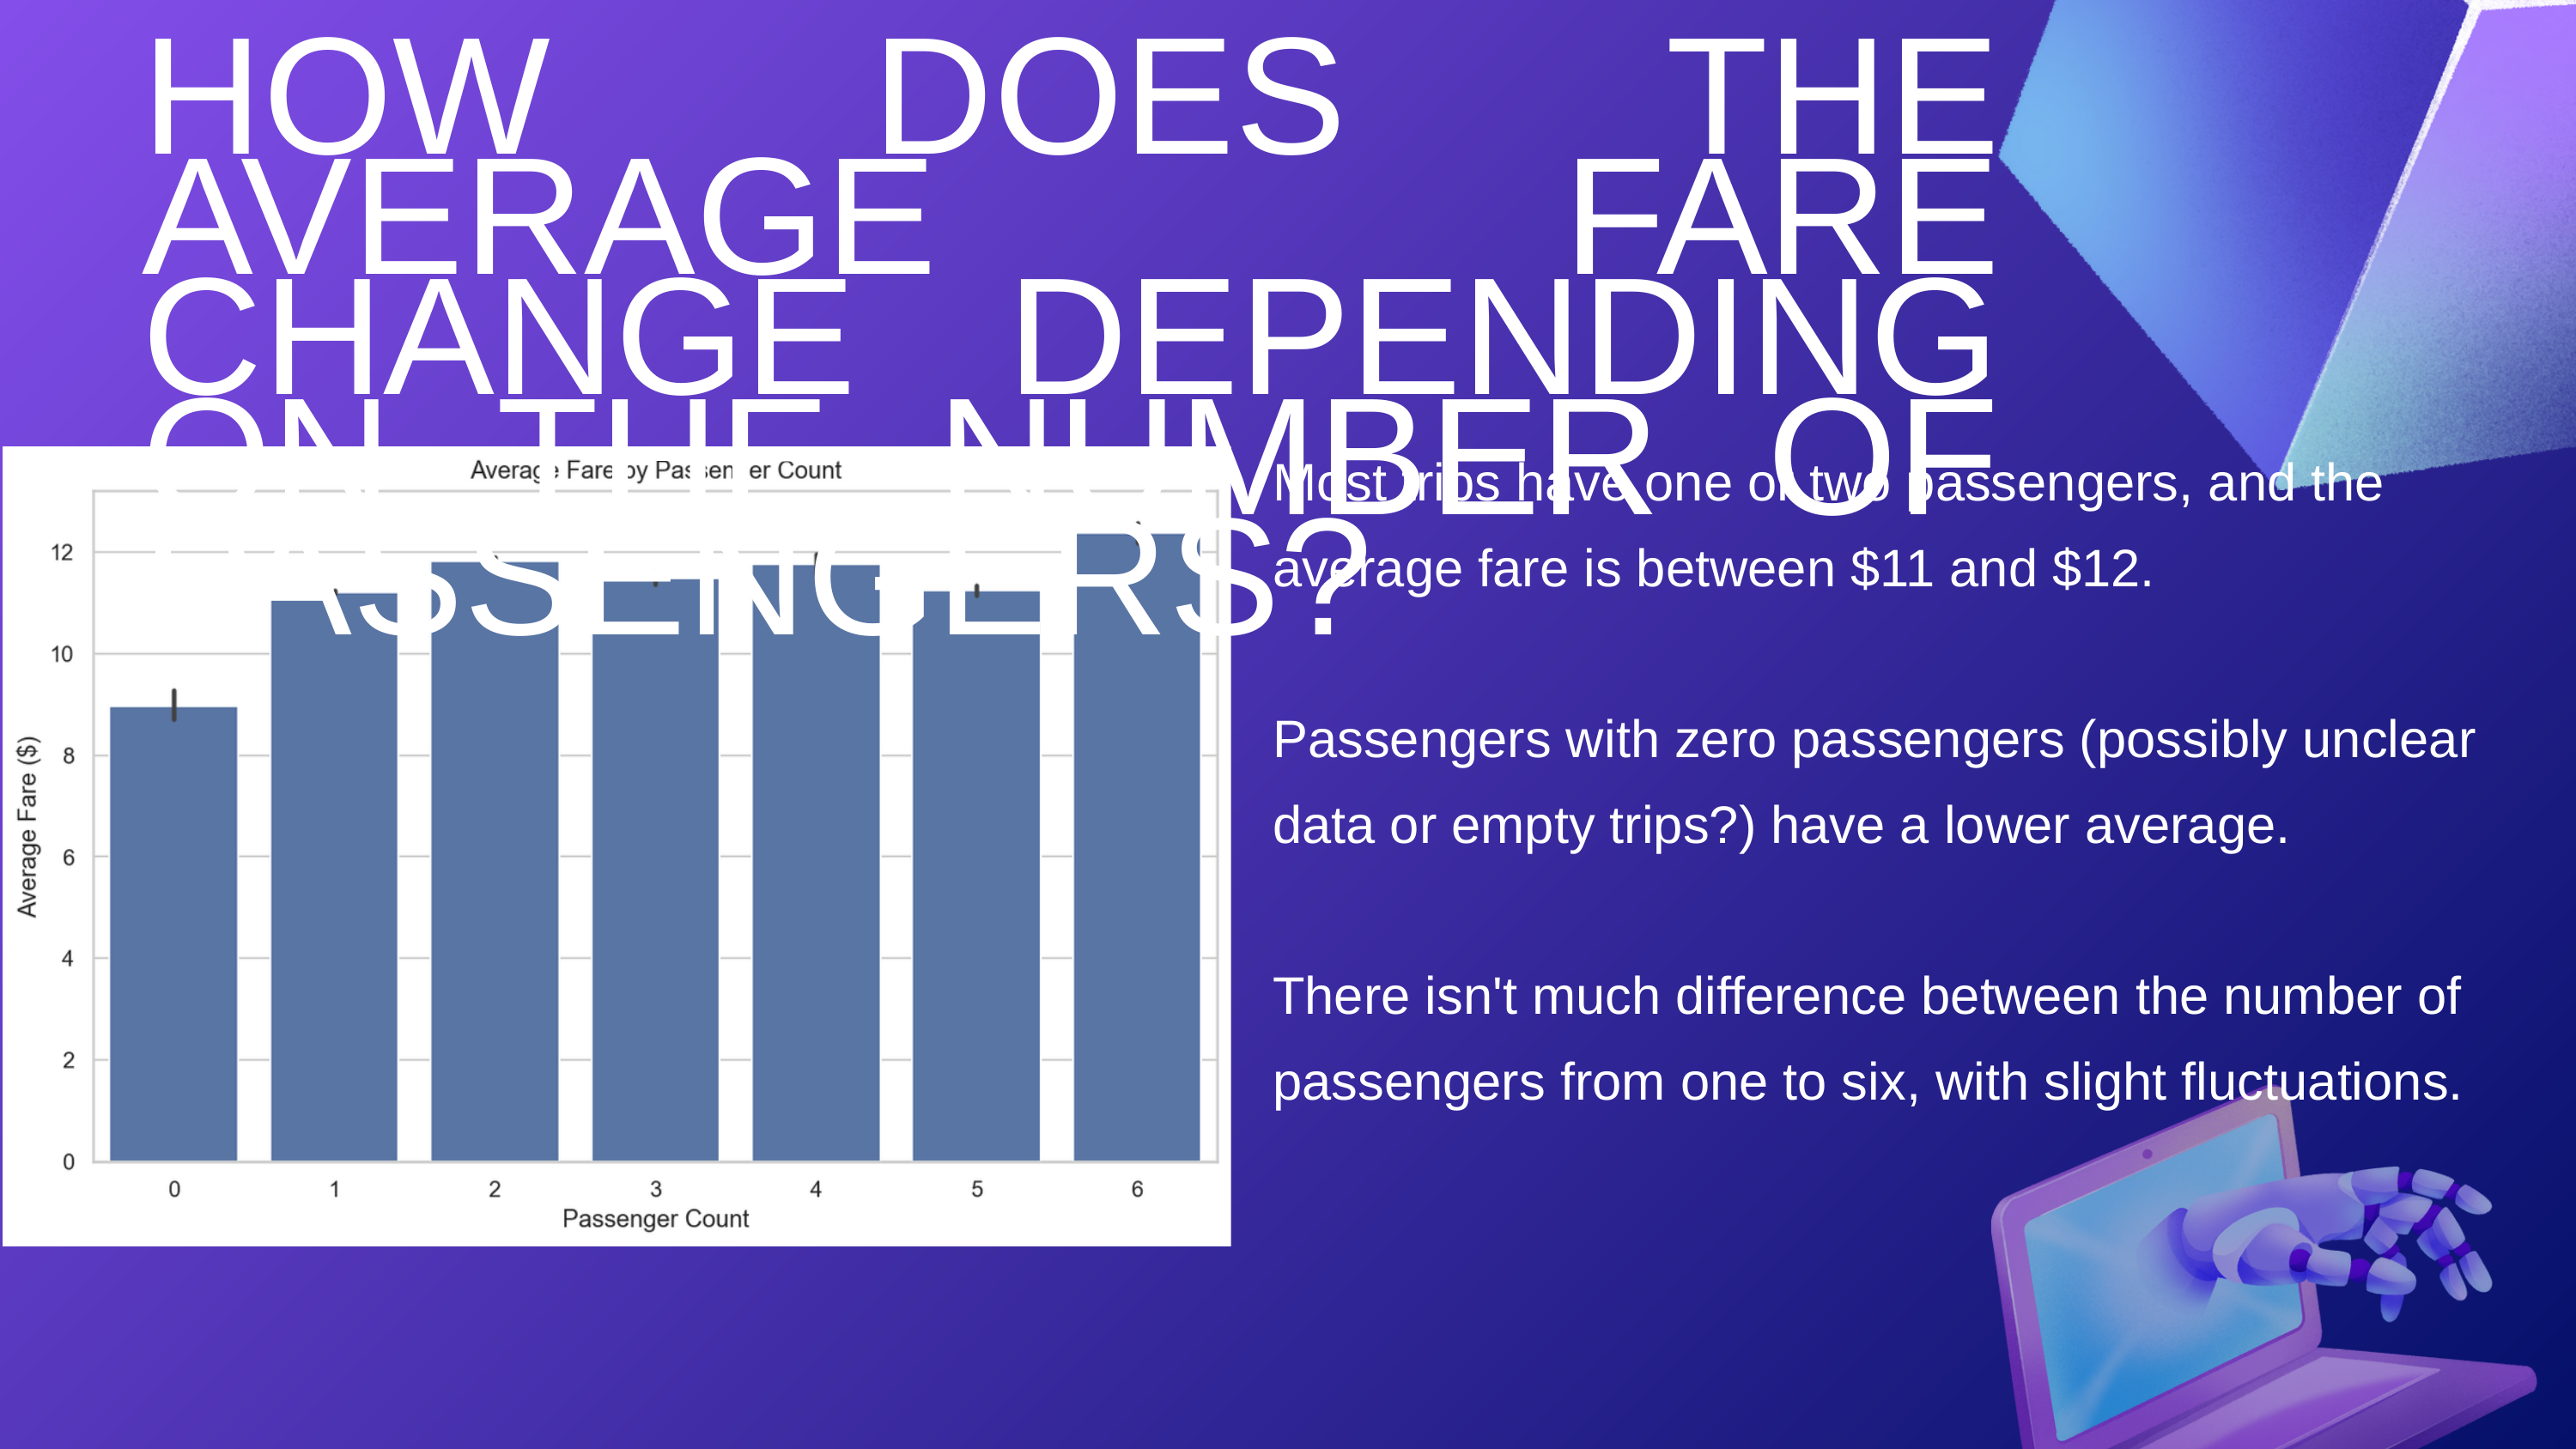

HOW DOES THE AVERAGE FARE CHANGE DEPENDING ON THE NUMBER OF PASSENGERS?
Most trips have one or two passengers, and the average fare is between $11 and $12.

Passengers with zero passengers (possibly unclear data or empty trips?) have a lower average.

There isn't much difference between the number of passengers from one to six, with slight fluctuations.